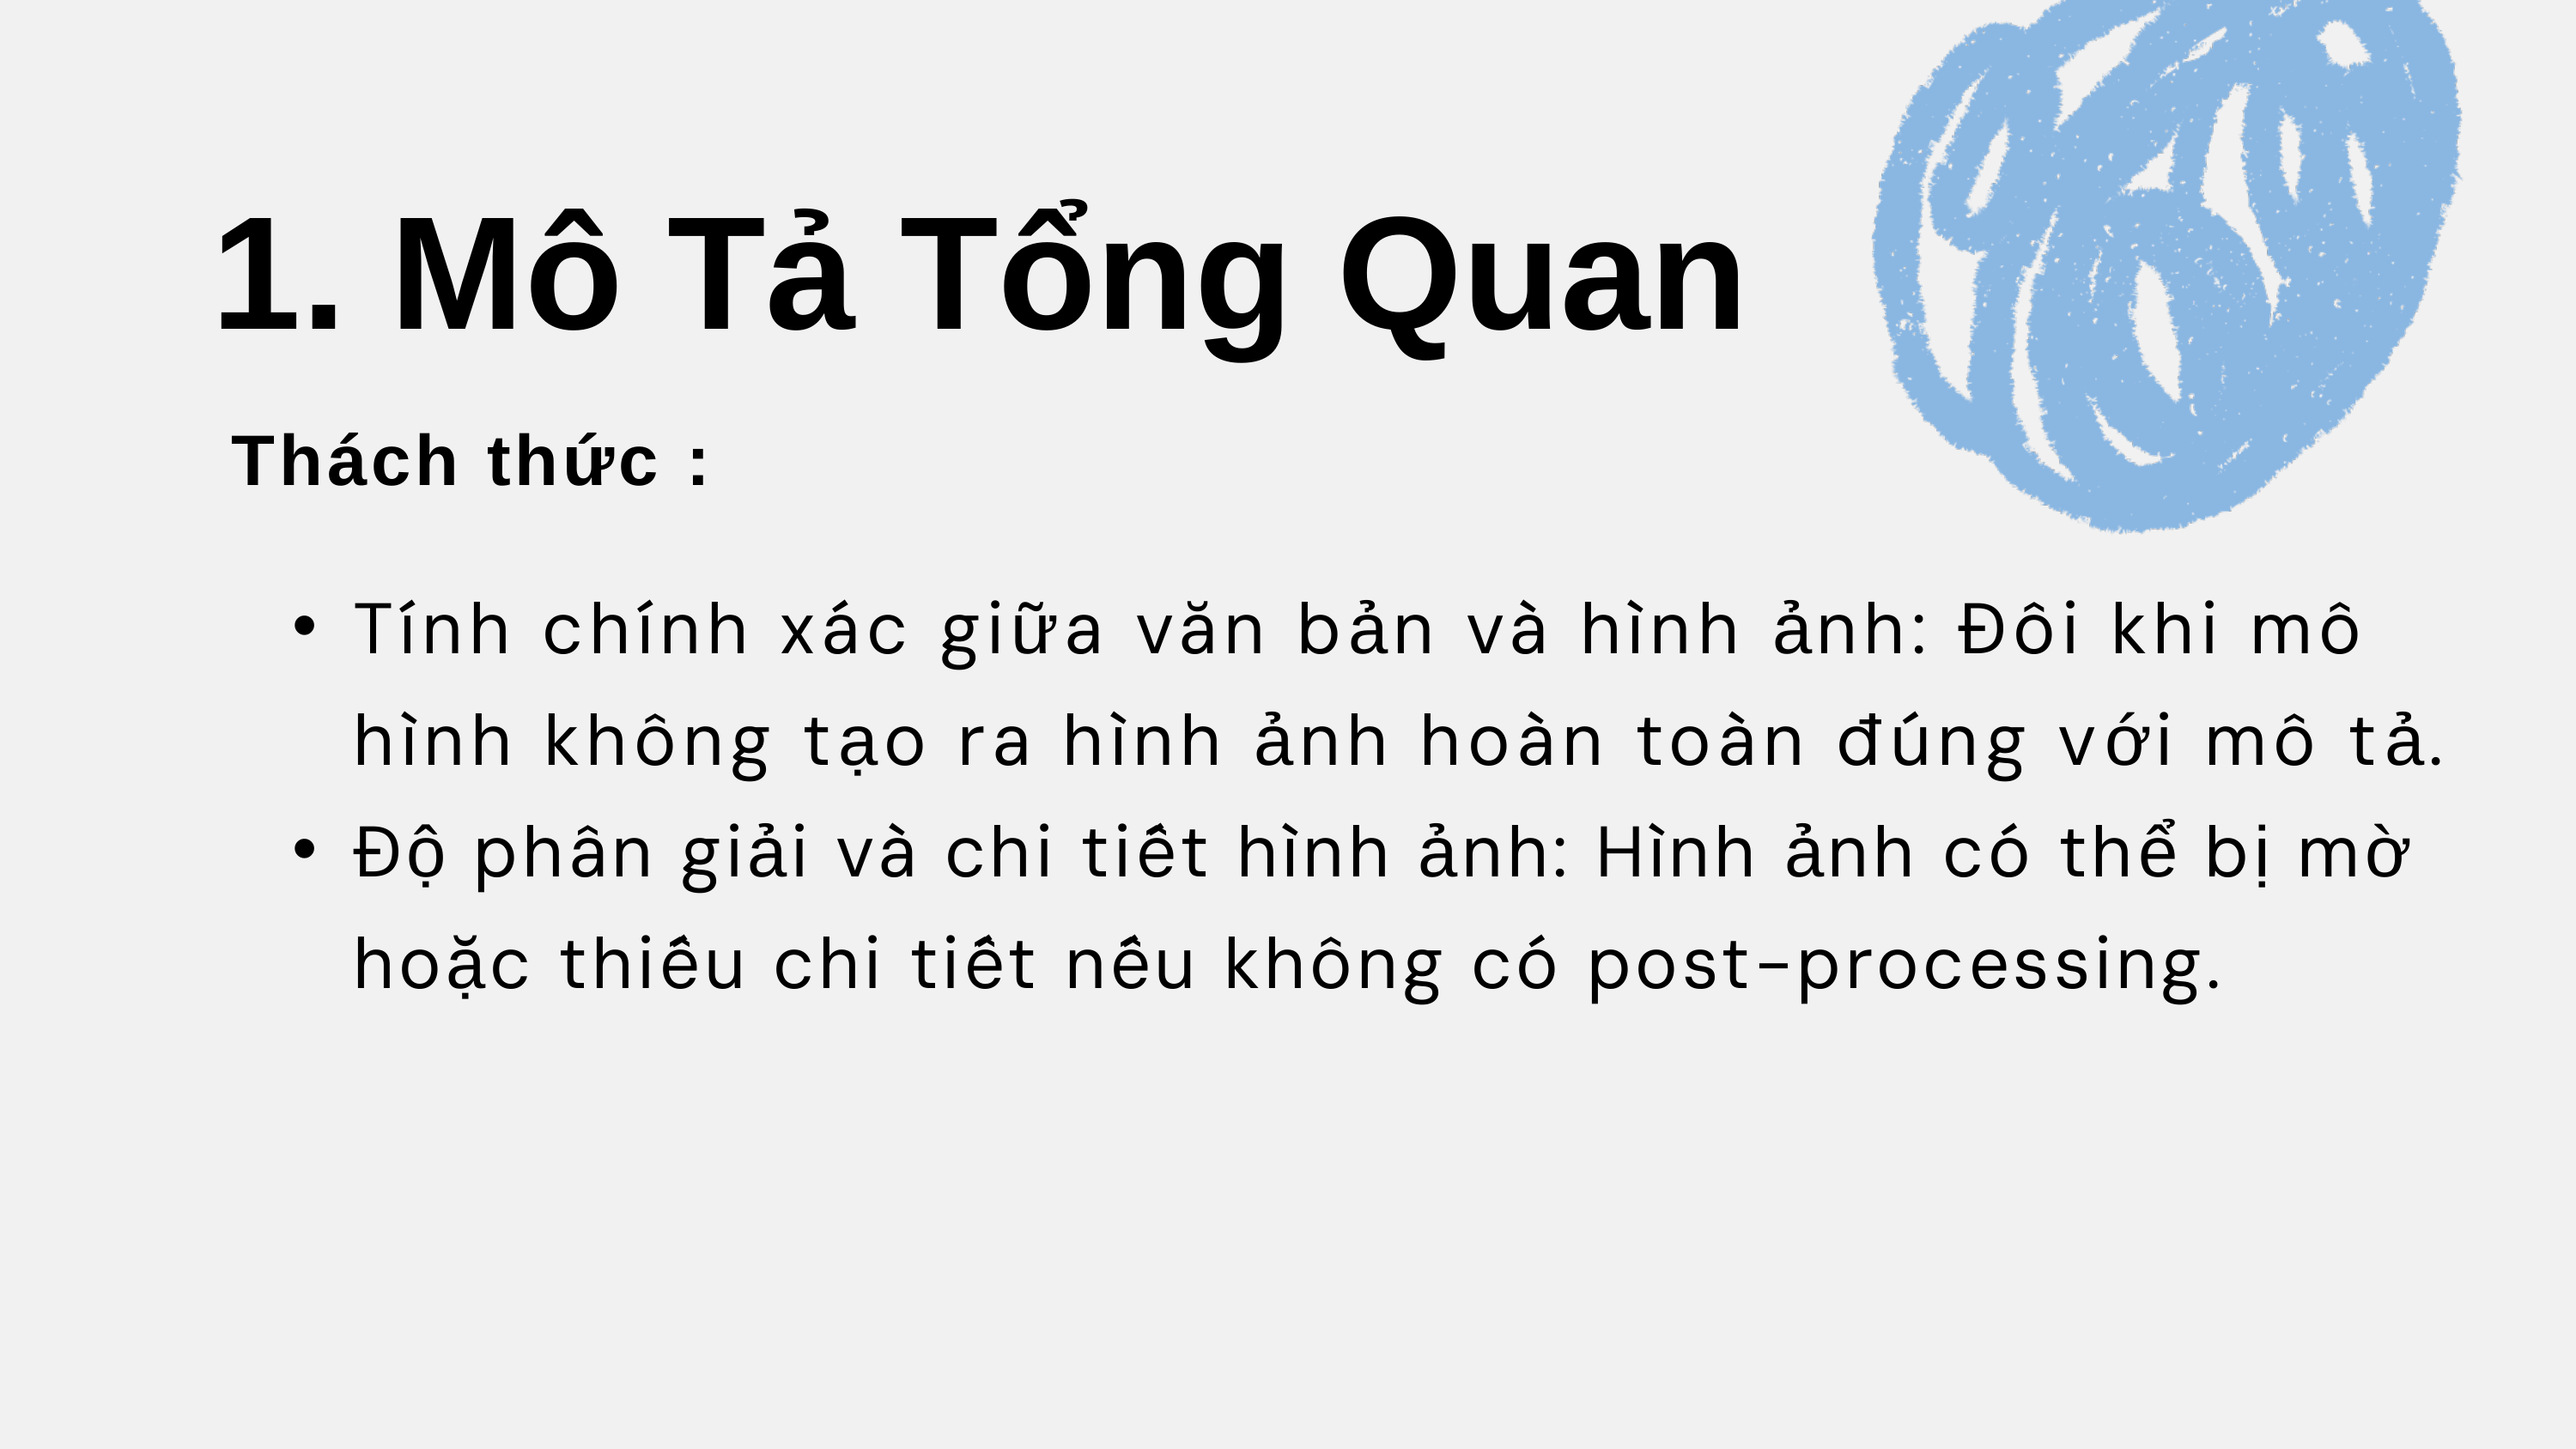

1. Mô Tả Tổng Quan
Thách thức :
Tính chính xác giữa văn bản và hình ảnh: Đôi khi mô hình không tạo ra hình ảnh hoàn toàn đúng với mô tả.
Độ phân giải và chi tiết hình ảnh: Hình ảnh có thể bị mờ hoặc thiếu chi tiết nếu không có post-processing.